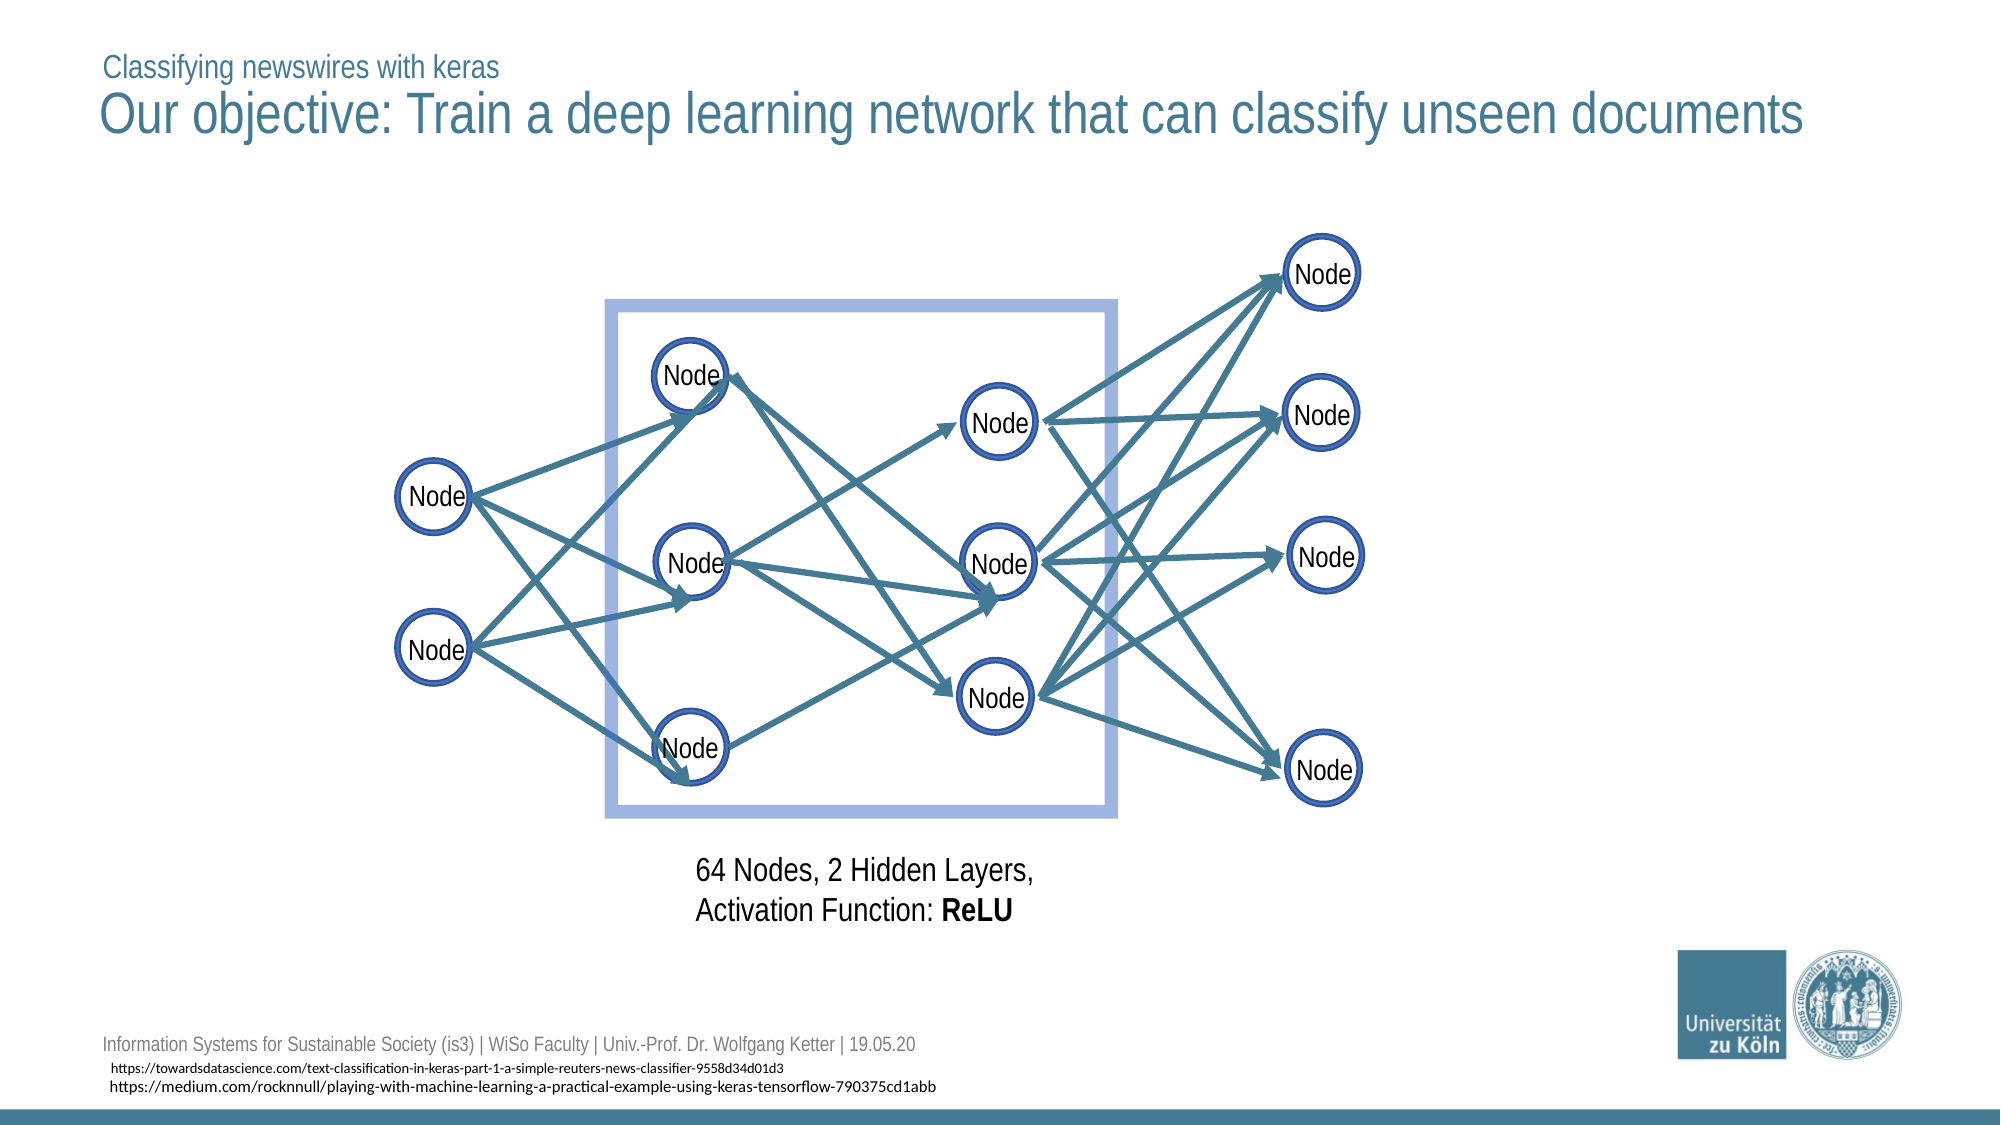

Classifying newswires with keras
Our objective: Train a deep learning network that can classify unseen documents

Node

Node

Node
Node

Node

Node
Node
Node

Node

Node

Node

Node
64 Nodes, 2 Hidden Layers,
Activation Function: ReLU
https://towardsdatascience.com/text-classification-in-keras-part-1-a-simple-reuters-news-classifier-9558d34d01d3
https://medium.com/rocknnull/playing-with-machine-learning-a-practical-example-using-keras-tensorflow-790375cd1abb